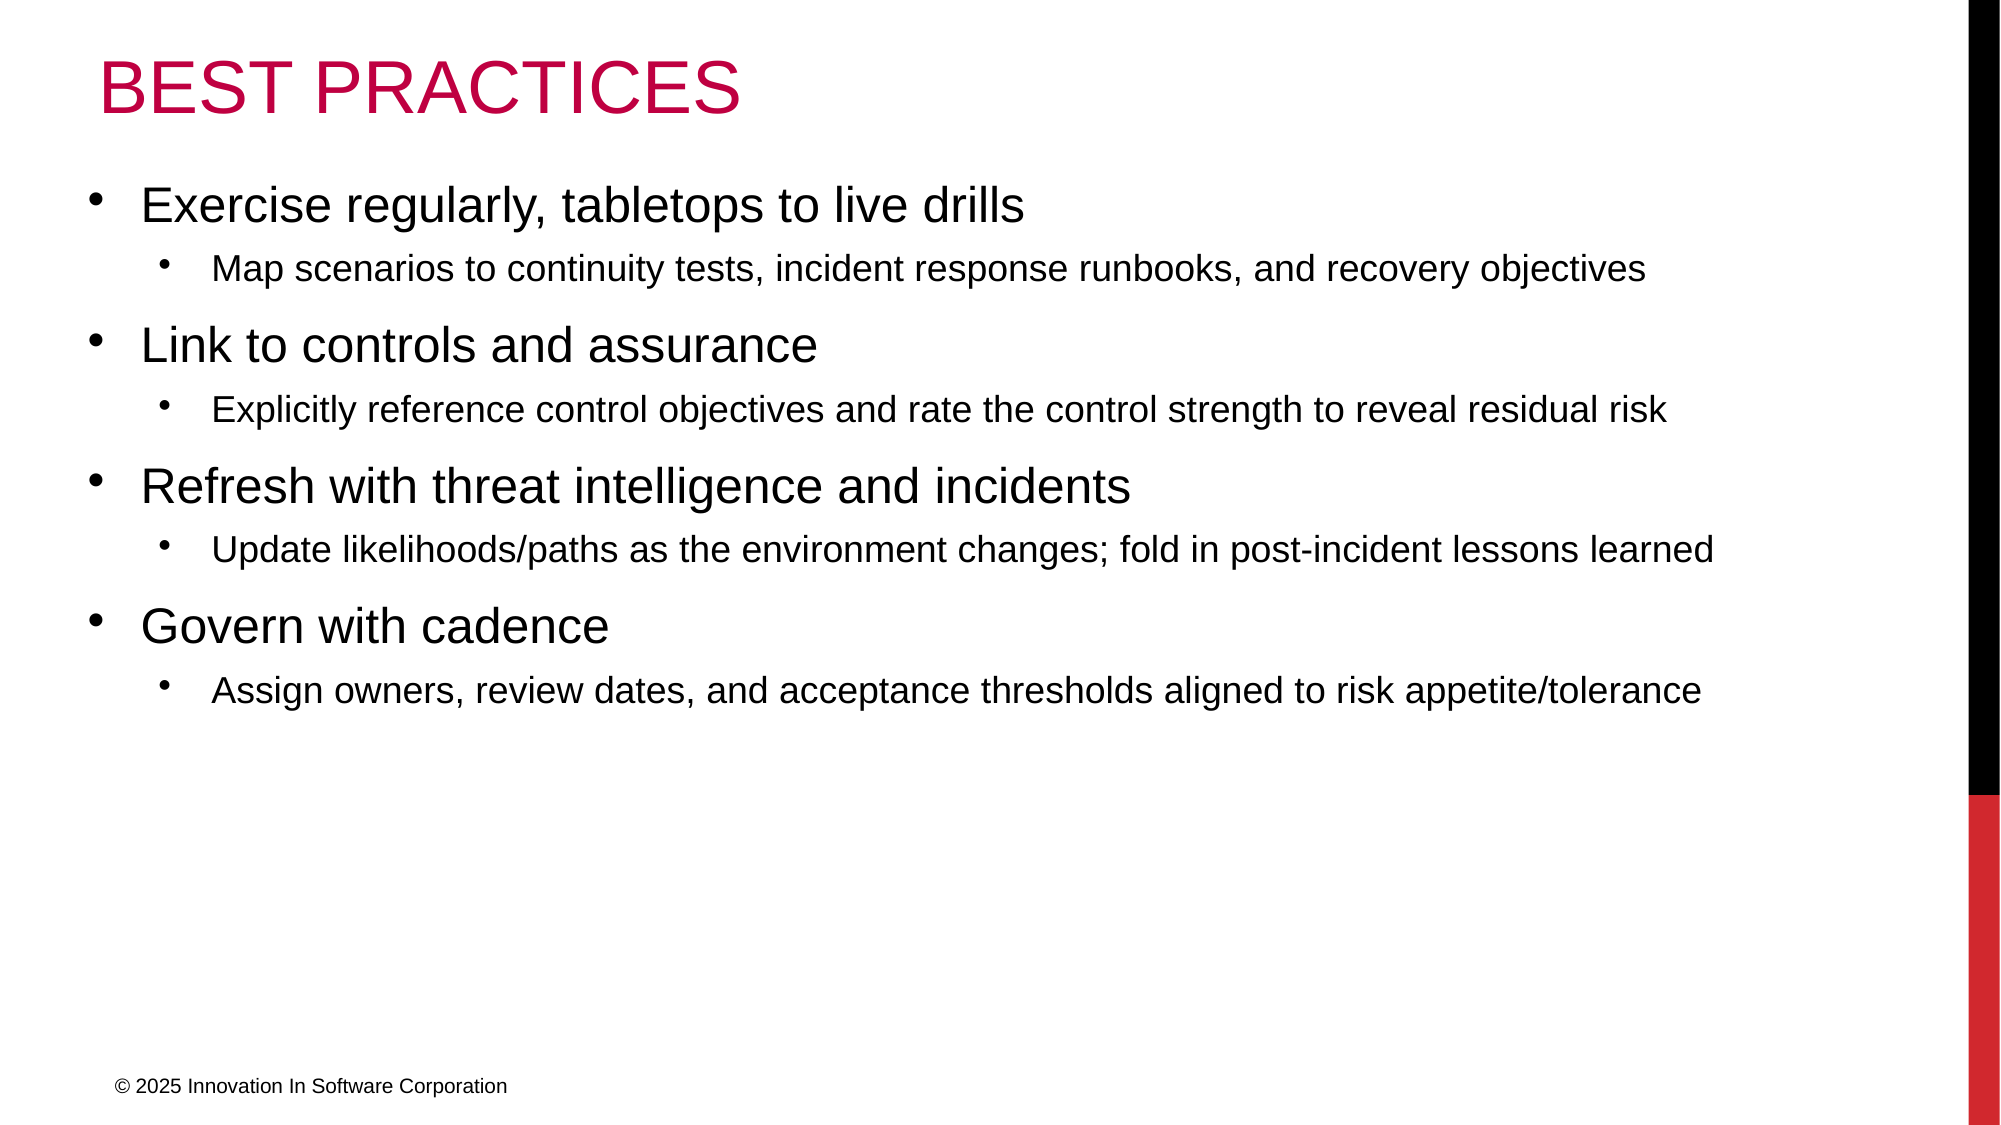

# Best practices
Exercise regularly, tabletops to live drills
Map scenarios to continuity tests, incident response runbooks, and recovery objectives
Link to controls and assurance
Explicitly reference control objectives and rate the control strength to reveal residual risk
Refresh with threat intelligence and incidents
Update likelihoods/paths as the environment changes; fold in post-incident lessons learned
Govern with cadence
Assign owners, review dates, and acceptance thresholds aligned to risk appetite/tolerance
© 2025 Innovation In Software Corporation